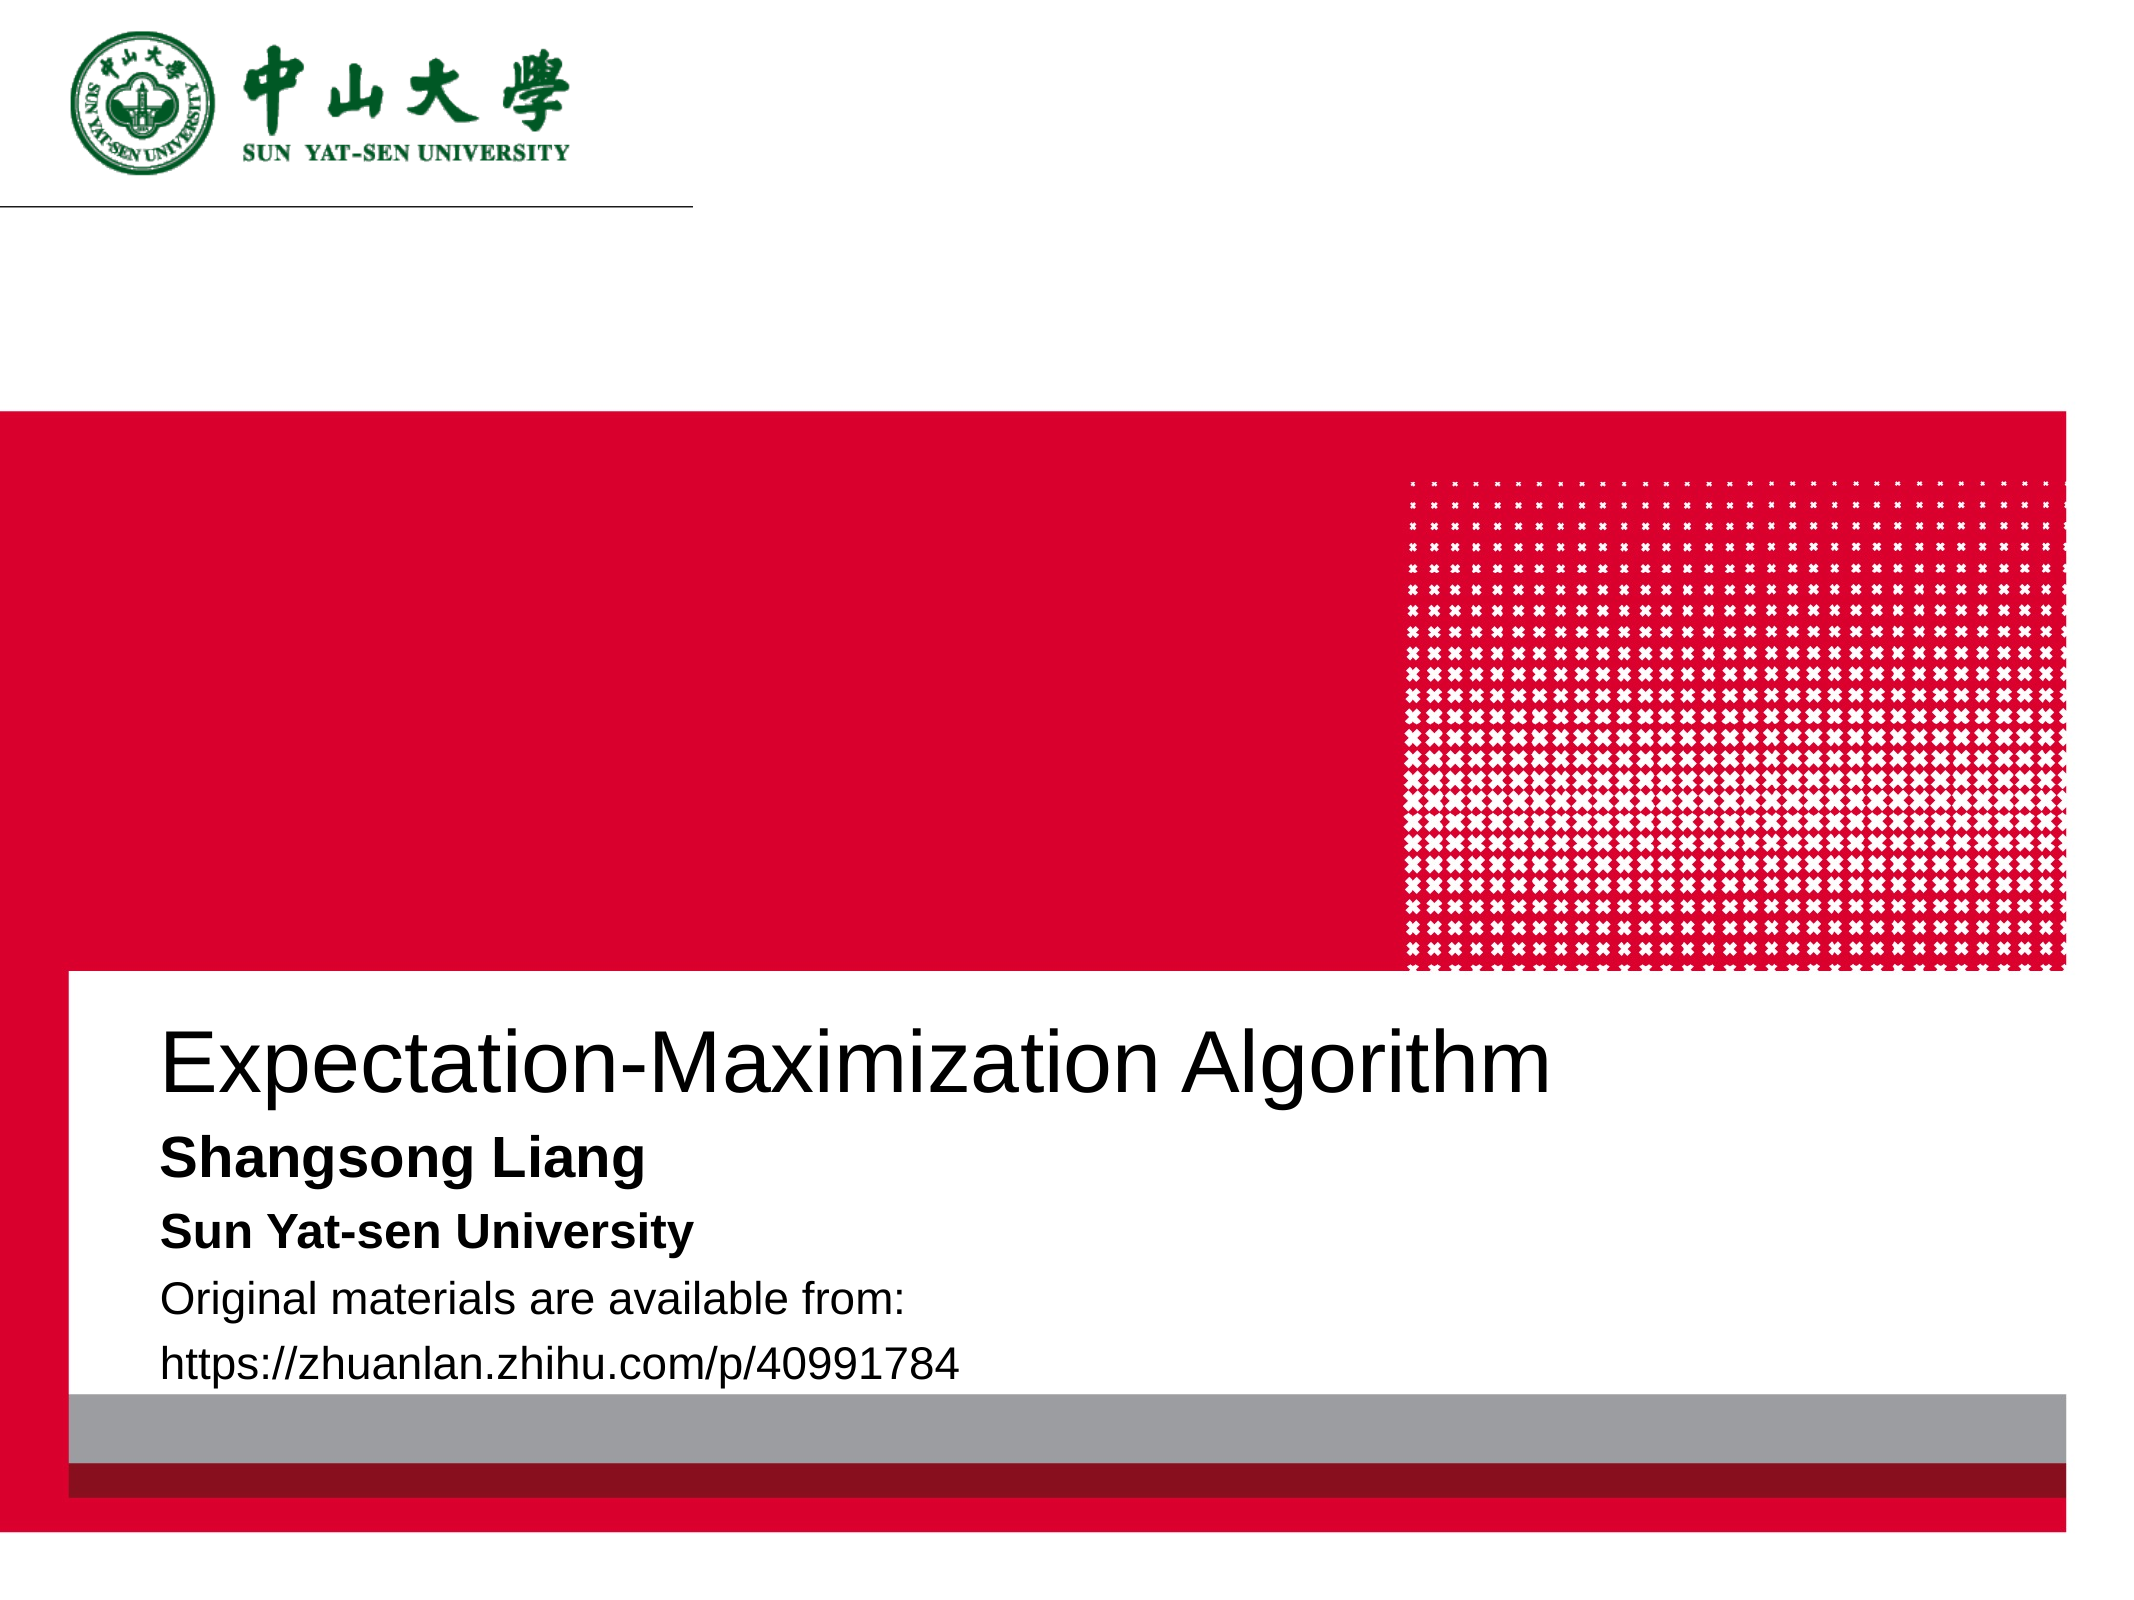

Expectation-Maximization Algorithm
Shangsong Liang
Sun Yat-sen University
Original materials are available from:
https://zhuanlan.zhihu.com/p/40991784